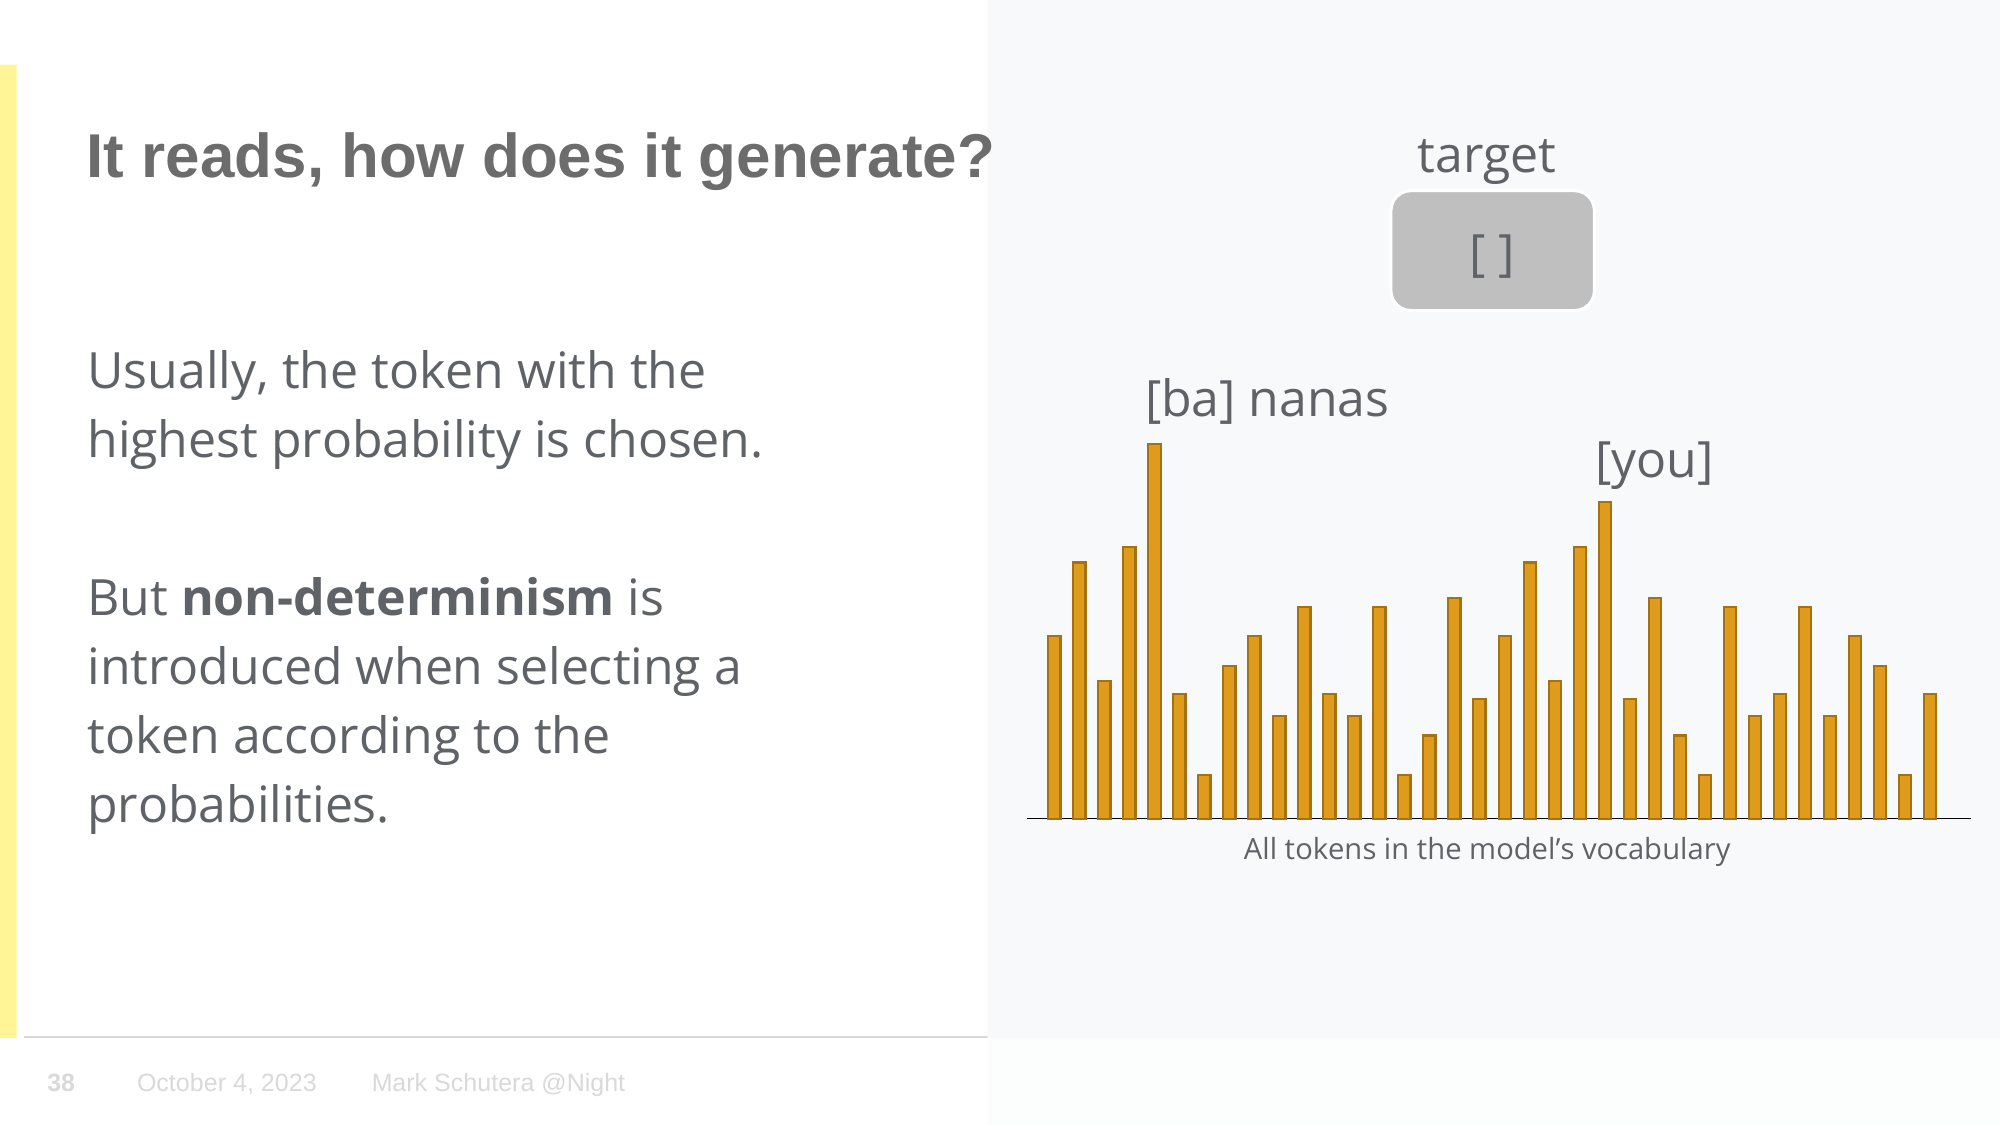

# It reads, how does it generate?
target

   [ ]

Usually, the token with the highest probability is chosen.

But non-determinism is introduced when selecting a token according to the probabilities.

[ba] nanas
[you]

All tokens in the model’s vocabulary
38
October 4, 2023